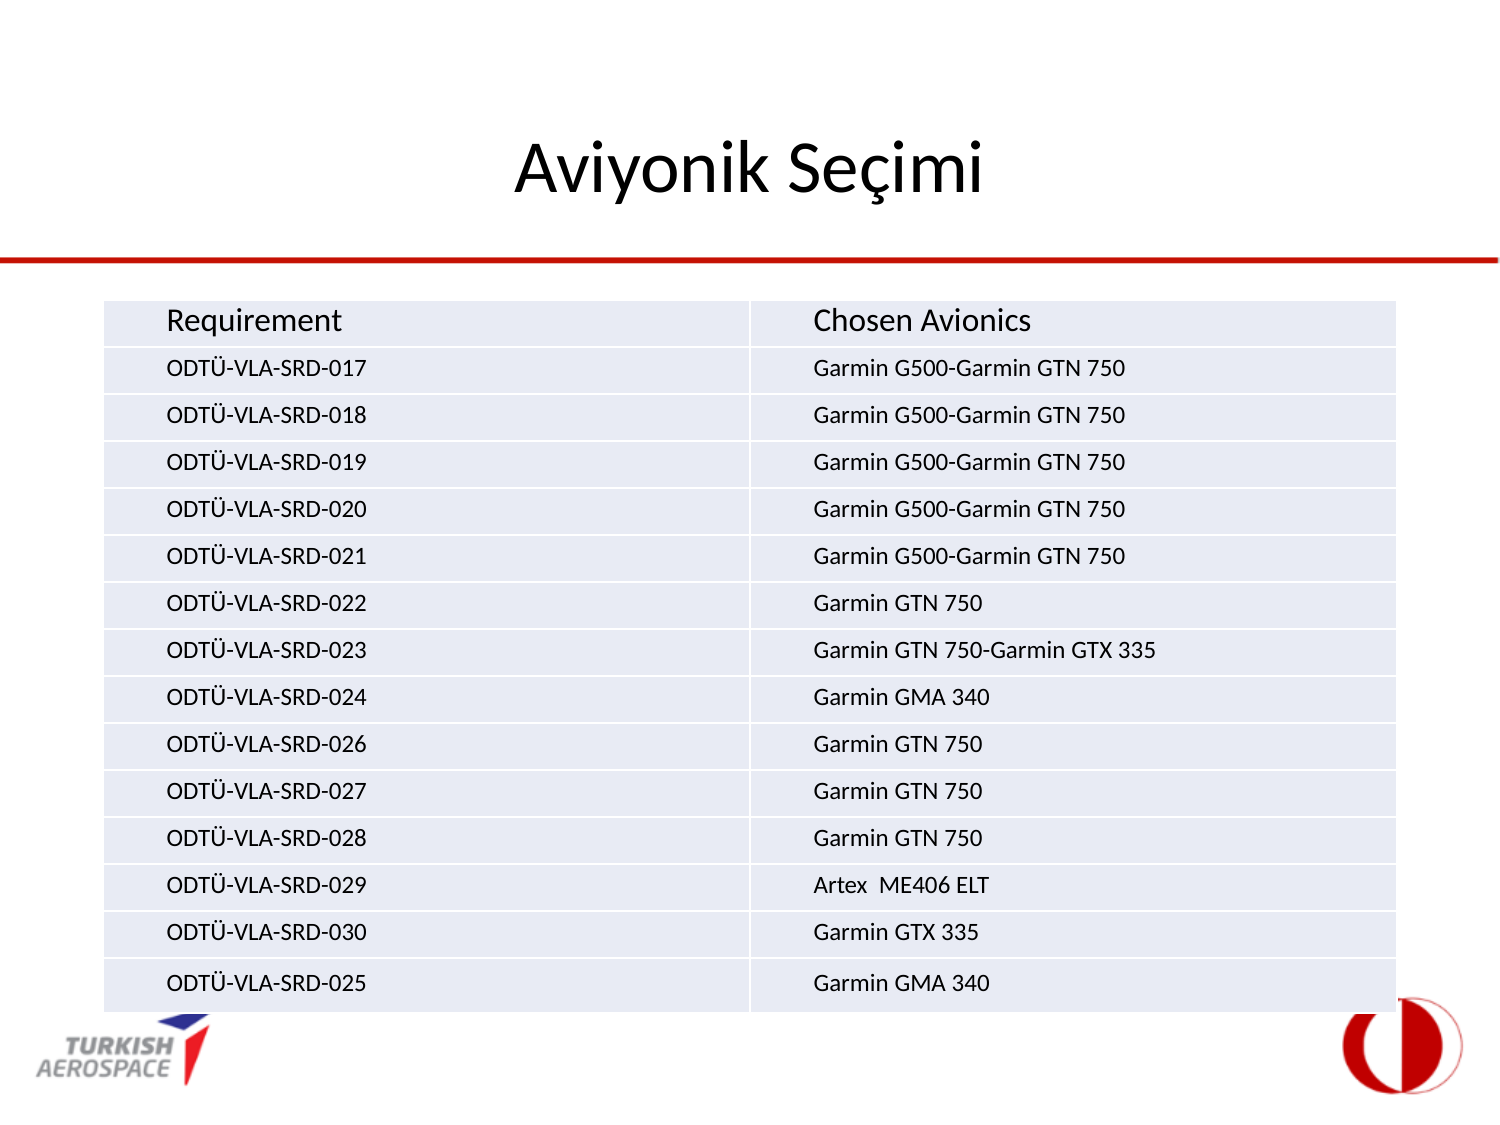

# Aviyonik Seçimi

| Requirement | Chosen Avionics |
| --- | --- |
| ODTÜ-VLA-SRD-017 | Garmin G500-Garmin GTN 750 |
| ODTÜ-VLA-SRD-018 | Garmin G500-Garmin GTN 750 |
| ODTÜ-VLA-SRD-019 | Garmin G500-Garmin GTN 750 |
| ODTÜ-VLA-SRD-020 | Garmin G500-Garmin GTN 750 |
| ODTÜ-VLA-SRD-021 | Garmin G500-Garmin GTN 750 |
| ODTÜ-VLA-SRD-022 | Garmin GTN 750 |
| ODTÜ-VLA-SRD-023 | Garmin GTN 750-Garmin GTX 335 |
| ODTÜ-VLA-SRD-024 | Garmin GMA 340 |
| ODTÜ-VLA-SRD-026 | Garmin GTN 750 |
| ODTÜ-VLA-SRD-027 | Garmin GTN 750 |
| ODTÜ-VLA-SRD-028 | Garmin GTN 750 |
| ODTÜ-VLA-SRD-029 | Artex ME406 ELT |
| ODTÜ-VLA-SRD-030 | Garmin GTX 335 |
| ODTÜ-VLA-SRD-025 | Garmin GMA 340 |